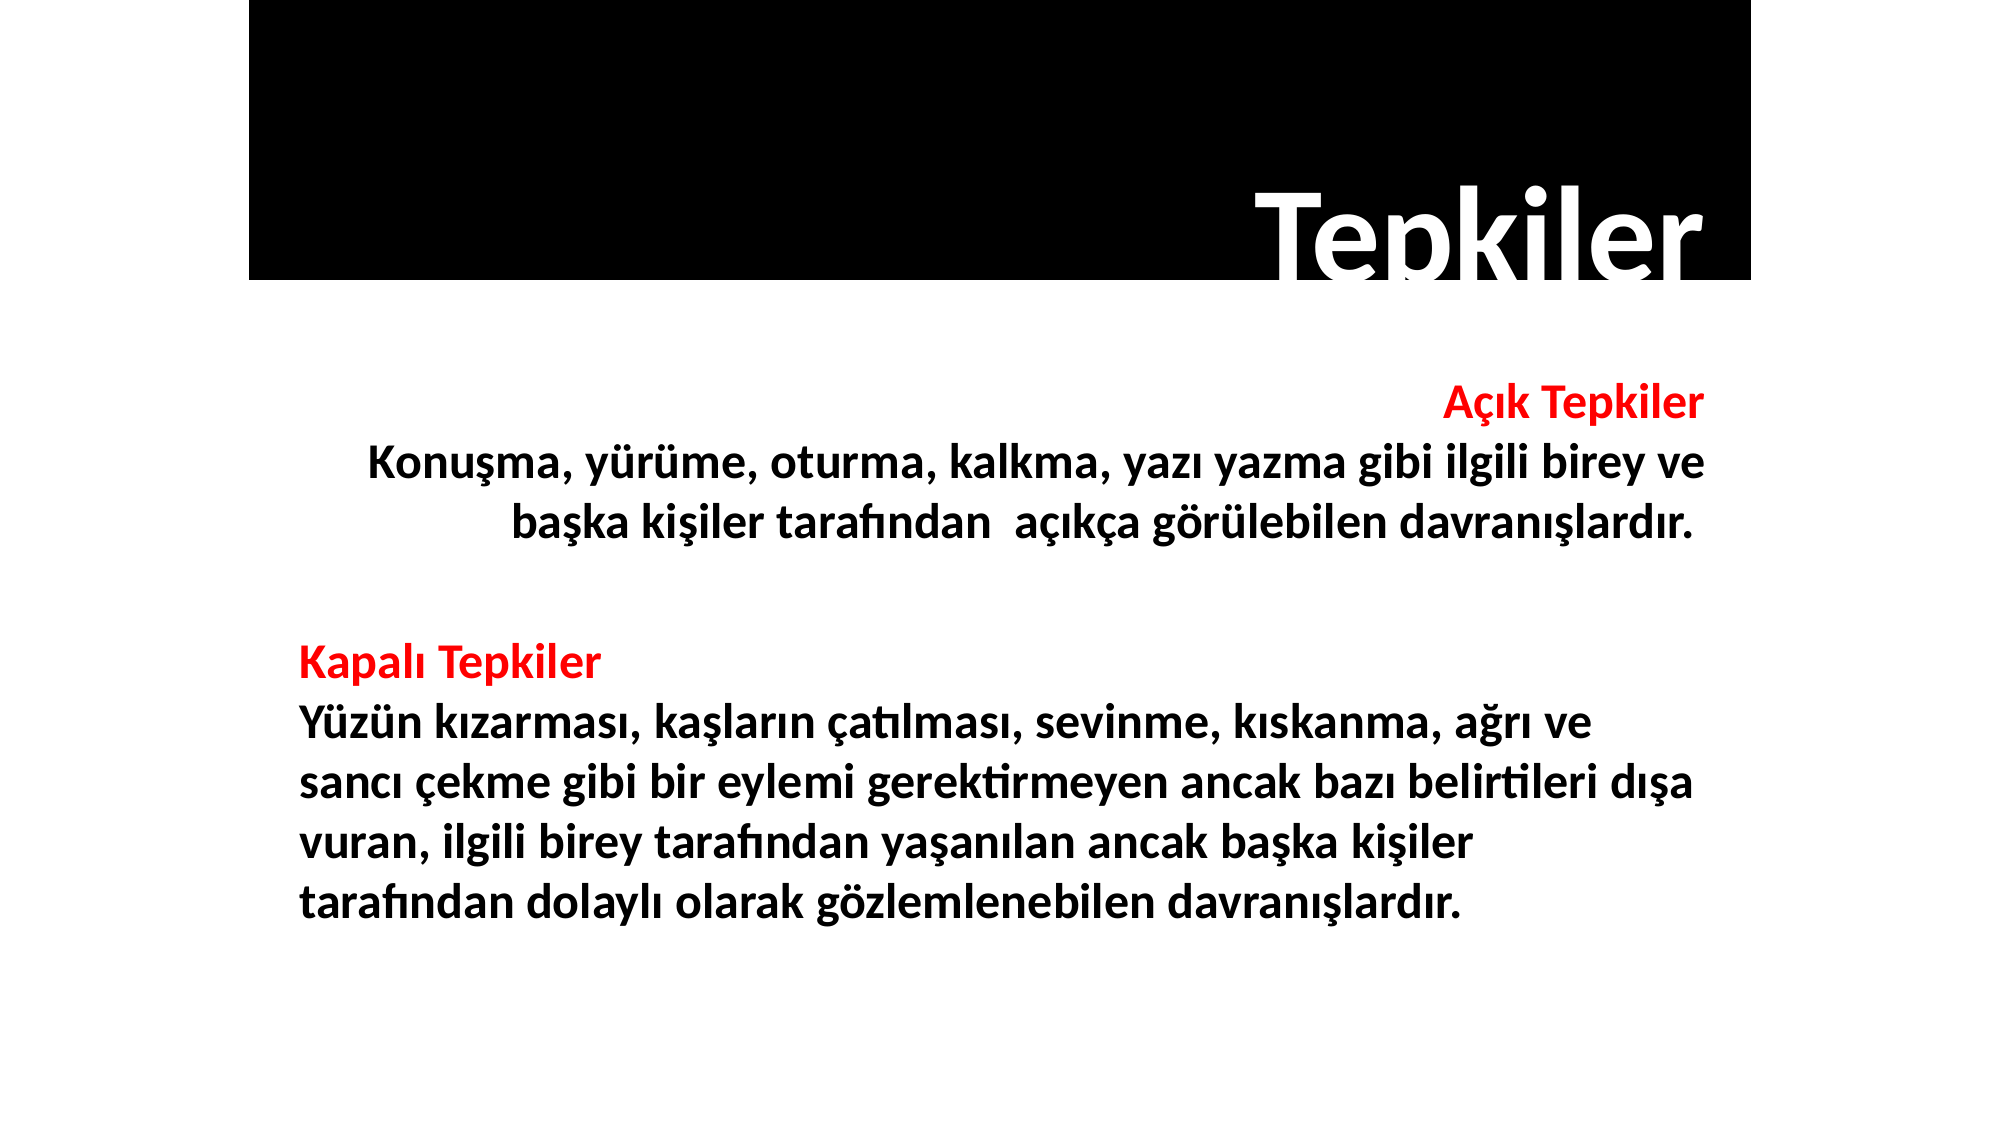

Tepkiler
Açık Tepkiler
Konuşma, yürüme, oturma, kalkma, yazı yazma gibi ilgili birey ve başka kişiler tarafından  açıkça görülebilen davranışlardır.
Kapalı Tepkiler
Yüzün kızarması, kaşların çatılması, sevinme, kıskanma, ağrı ve sancı çekme gibi bir eylemi gerektirmeyen ancak bazı belirtileri dışa vuran, ilgili birey tarafından yaşanılan ancak başka kişiler tarafından dolaylı olarak gözlemlenebilen davranışlardır.